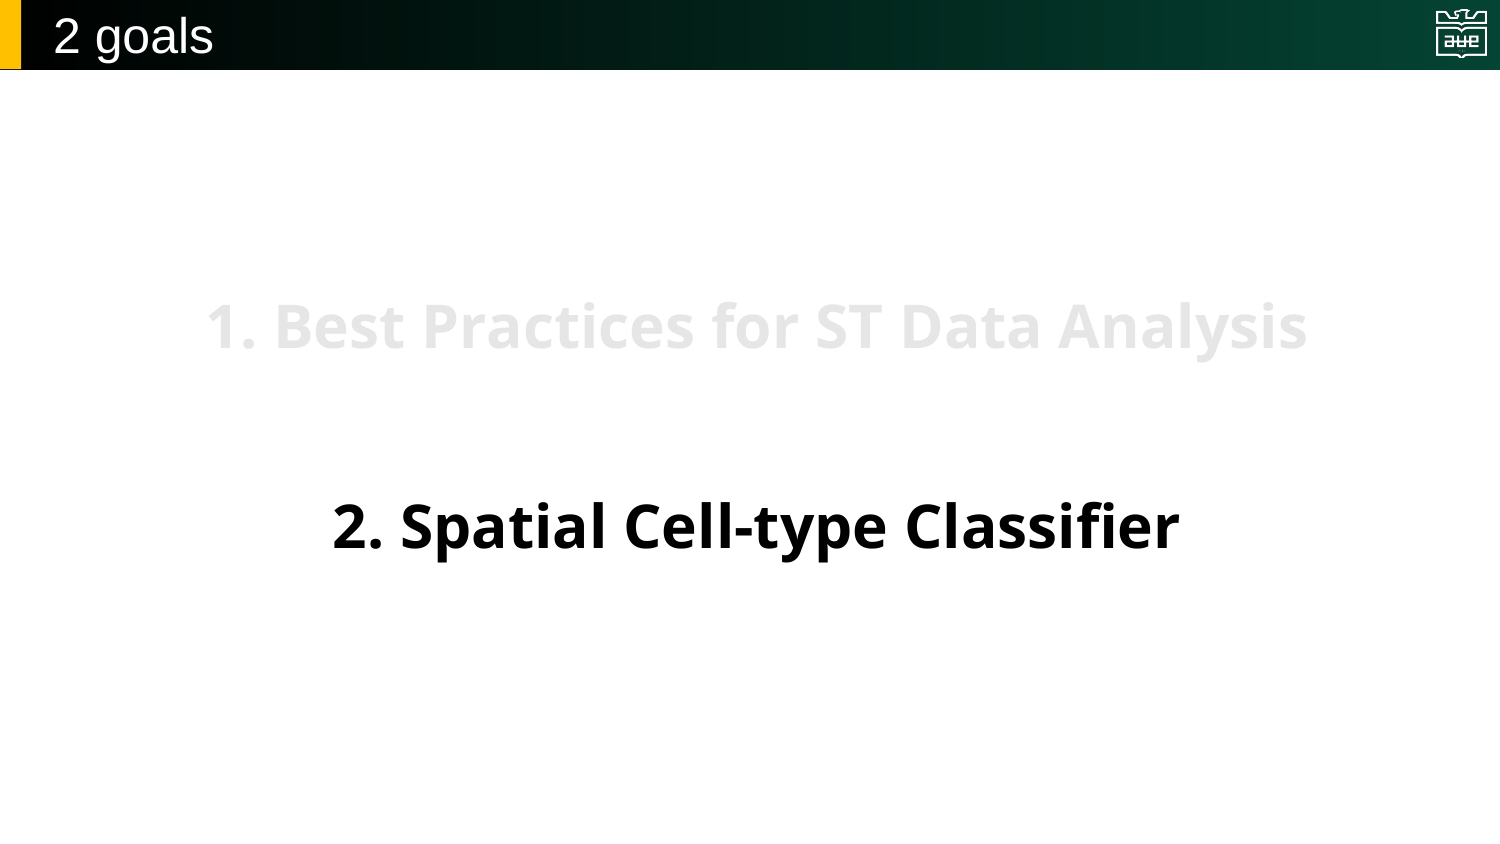

# 2 goals
1. Best Practices for ST Data Analysis

2. Spatial Cell-type Classifier